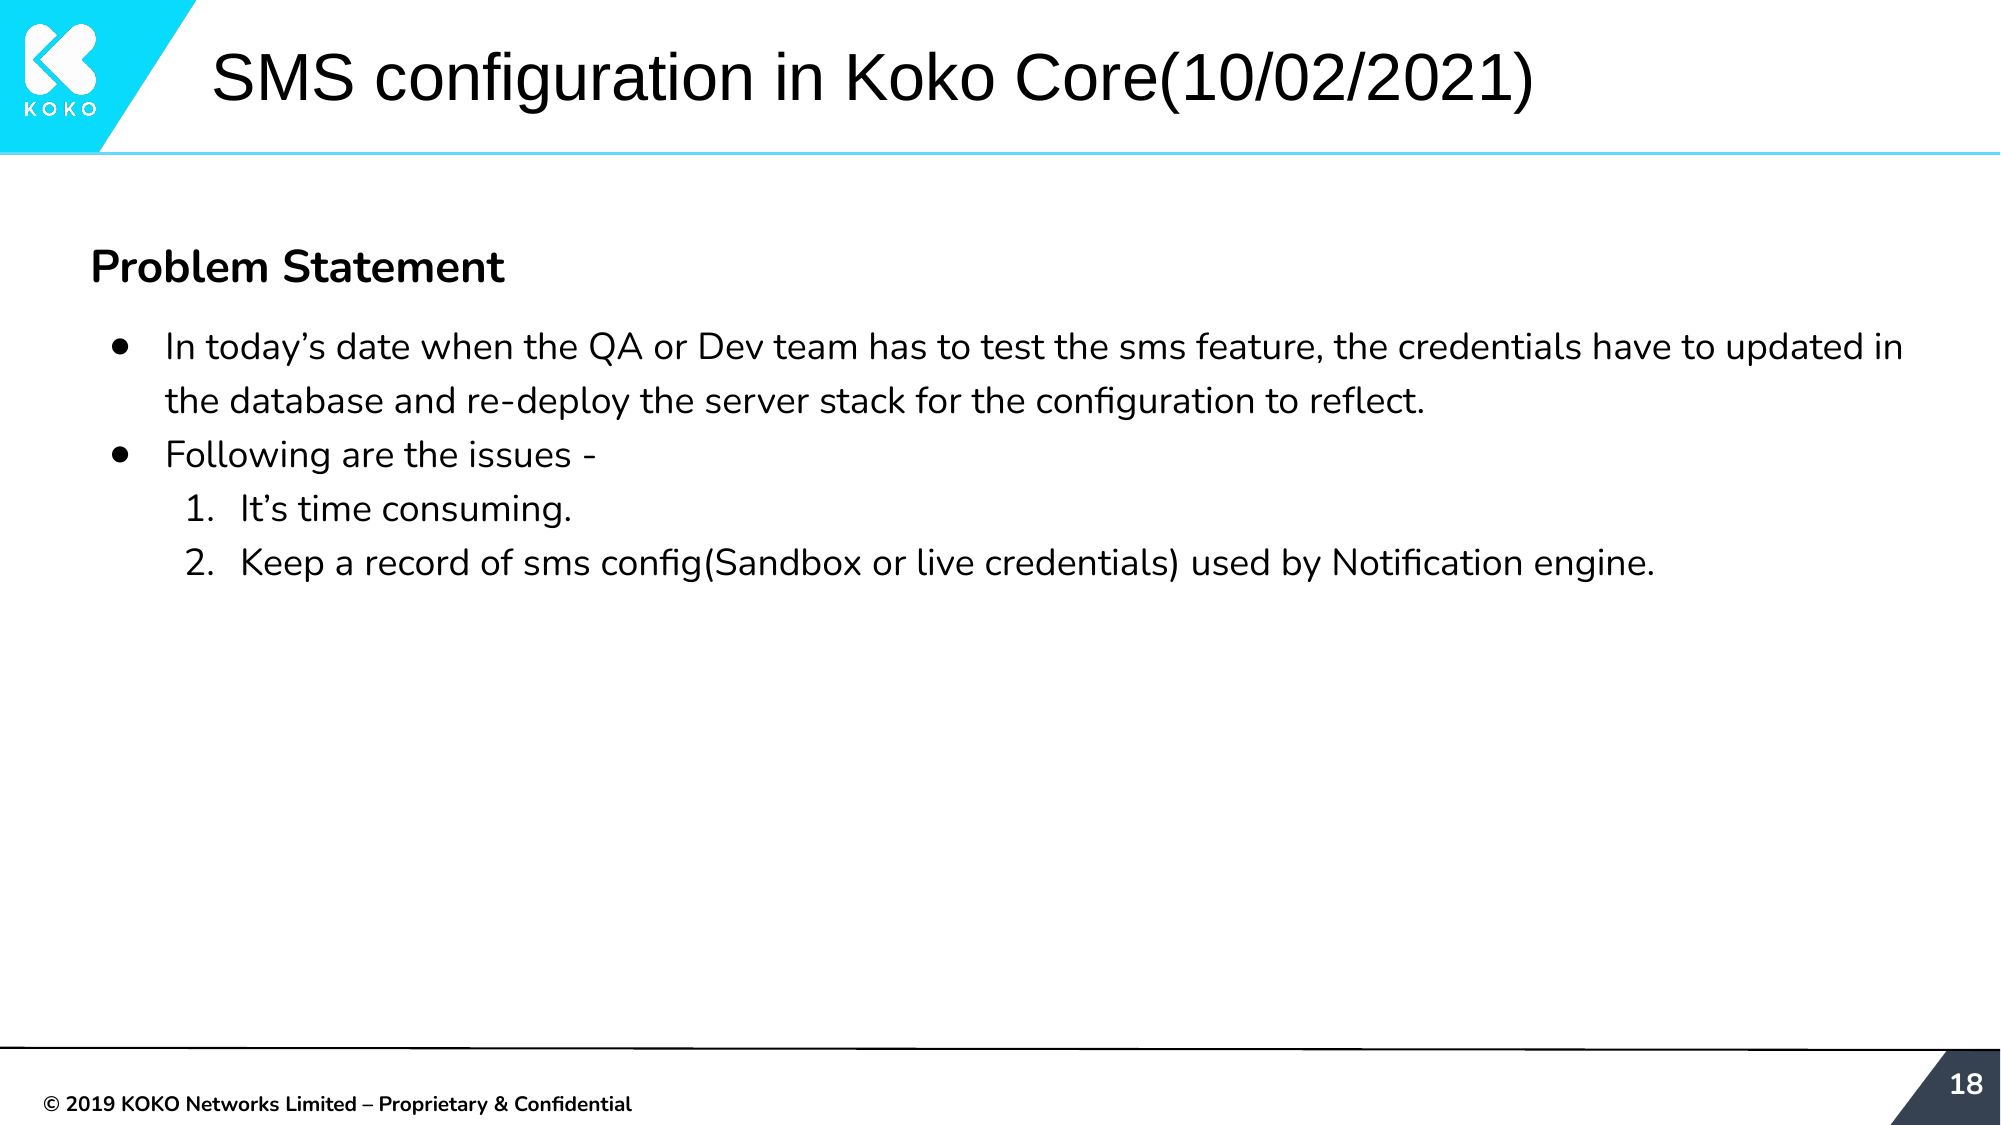

# SMS configuration in Koko Core(10/02/2021)
Problem Statement
In today’s date when the QA or Dev team has to test the sms feature, the credentials have to updated in the database and re-deploy the server stack for the configuration to reflect.
Following are the issues -
It’s time consuming.
Keep a record of sms config(Sandbox or live credentials) used by Notification engine.
18